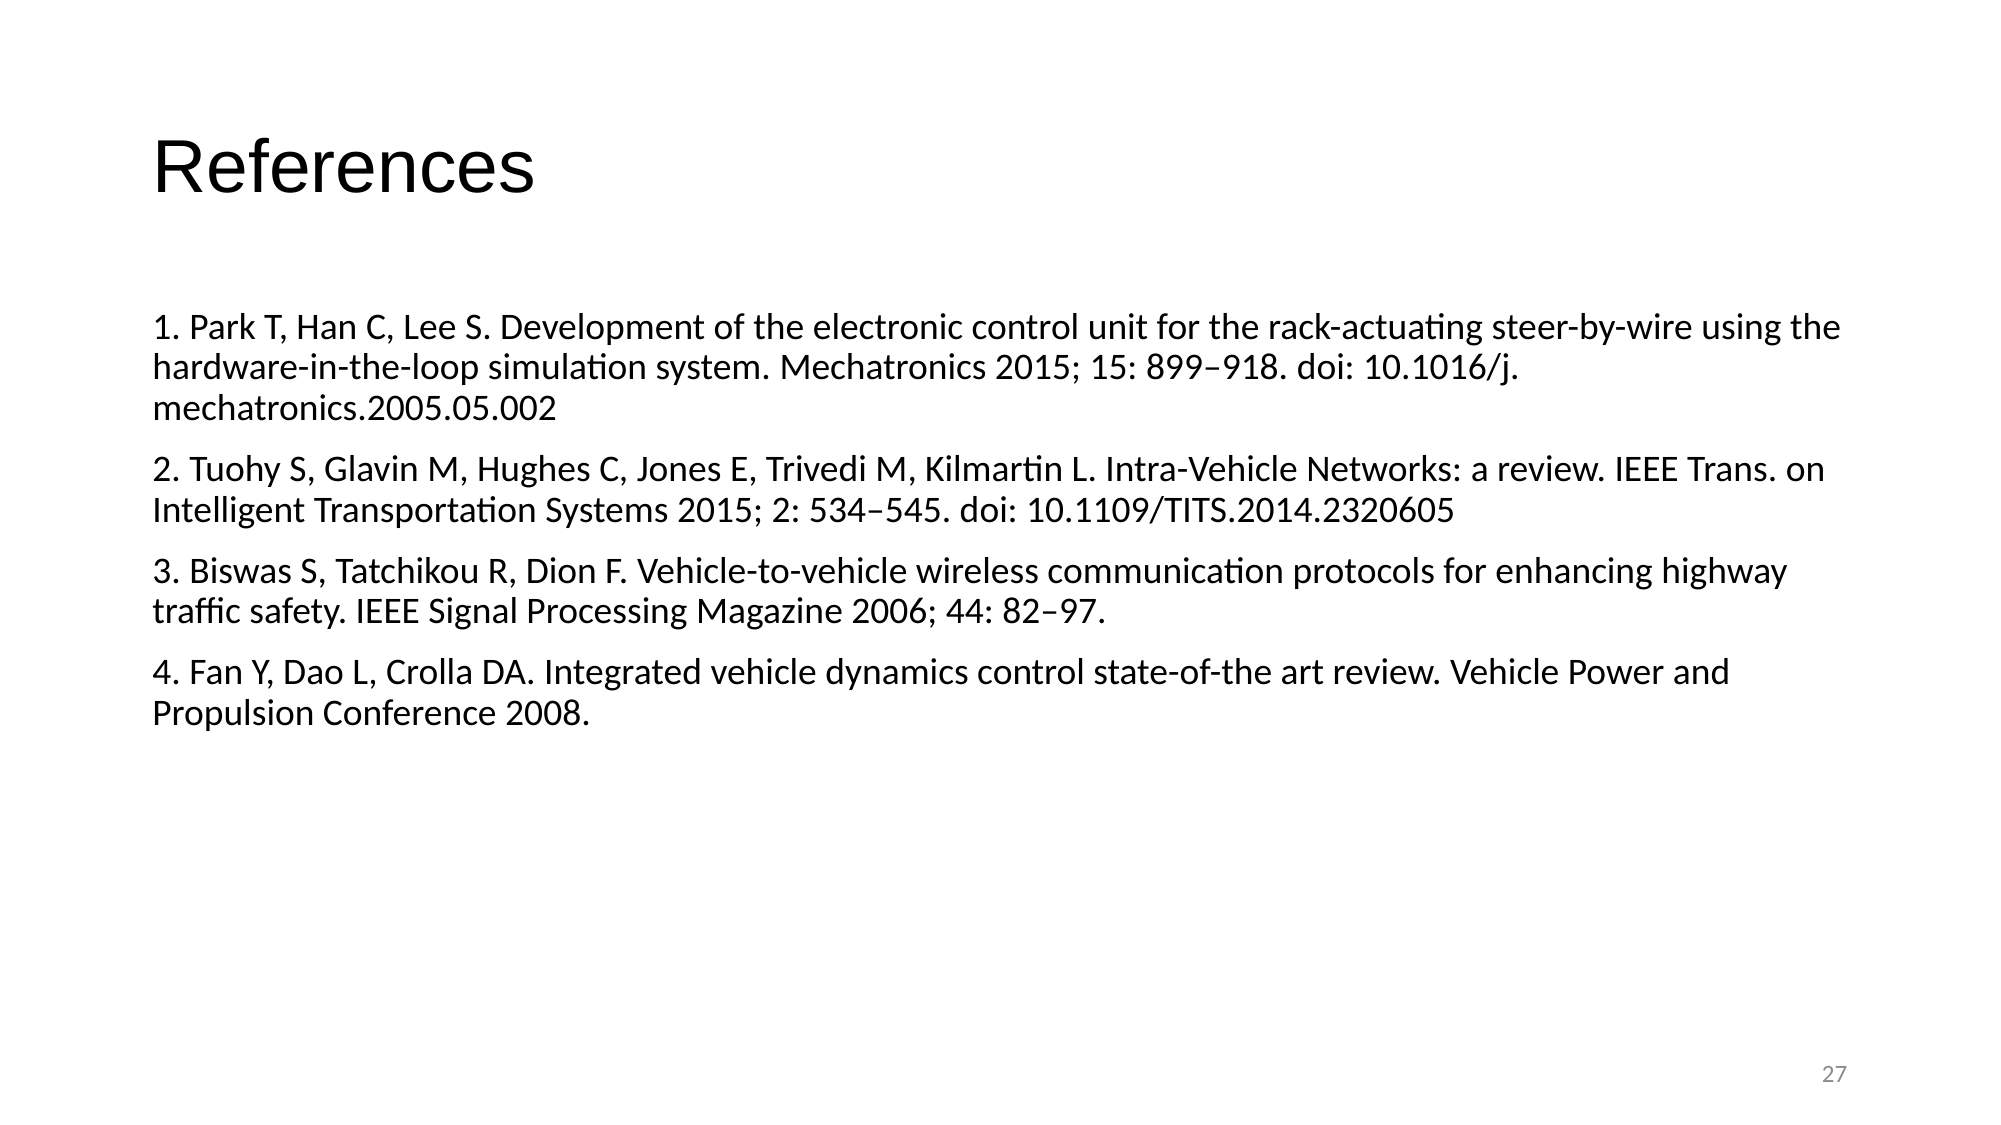

# References
1. Park T, Han C, Lee S. Development of the electronic control unit for the rack-actuating steer-by-wire using the hardware-in-the-loop simulation system. Mechatronics 2015; 15: 899–918. doi: 10.1016/j. mechatronics.2005.05.002
2. Tuohy S, Glavin M, Hughes C, Jones E, Trivedi M, Kilmartin L. Intra-Vehicle Networks: a review. IEEE Trans. on Intelligent Transportation Systems 2015; 2: 534–545. doi: 10.1109/TITS.2014.2320605
3. Biswas S, Tatchikou R, Dion F. Vehicle-to-vehicle wireless communication protocols for enhancing highway traffic safety. IEEE Signal Processing Magazine 2006; 44: 82–97.
4. Fan Y, Dao L, Crolla DA. Integrated vehicle dynamics control state-of-the art review. Vehicle Power and Propulsion Conference 2008.
27